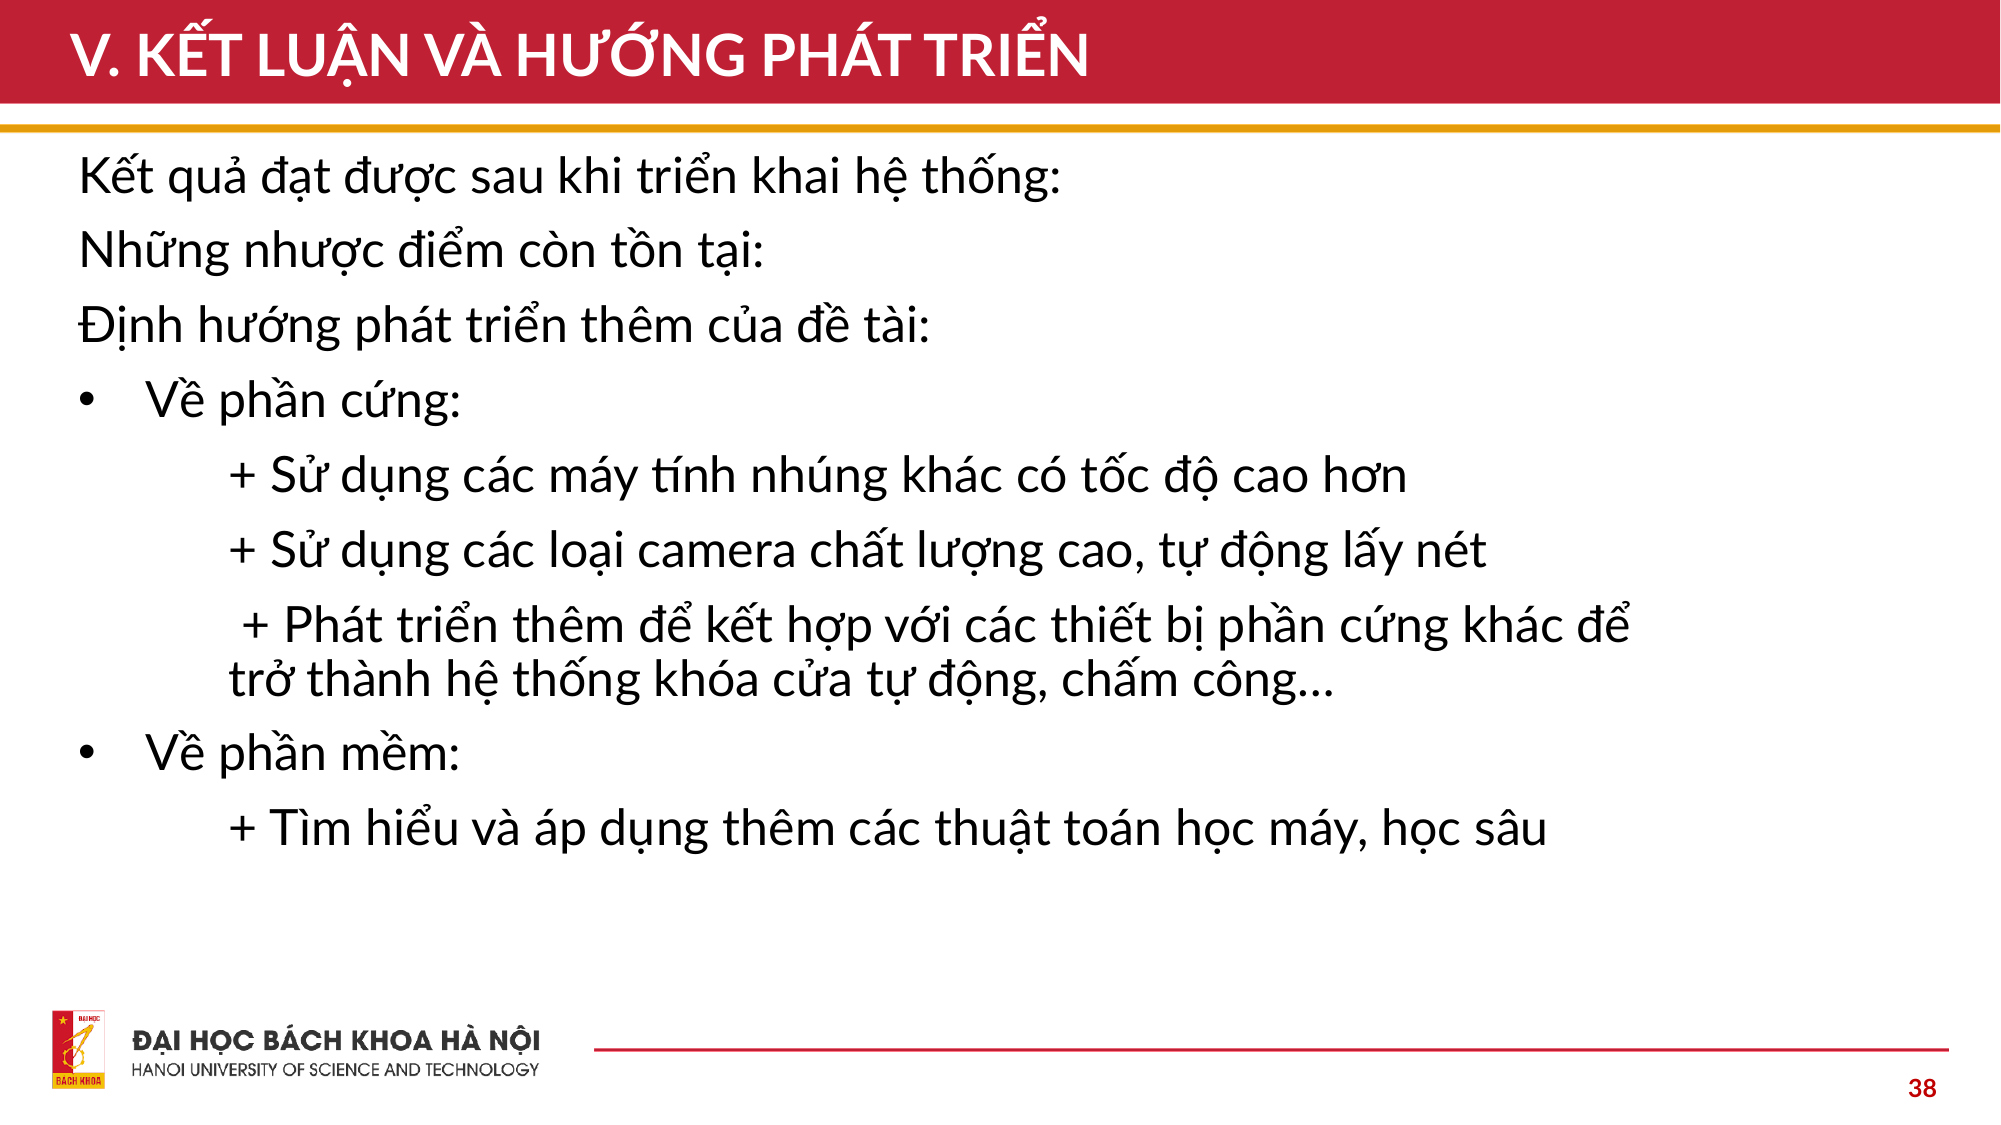

# V. KẾT LUẬN VÀ HƯỚNG PHÁT TRIỂN
Kết quả đạt được sau khi triển khai hệ thống:
Những nhược điểm còn tồn tại:
Định hướng phát triển thêm của đề tài:
Về phần cứng:
	+ Sử dụng các máy tính nhúng khác có tốc độ cao hơn
	+ Sử dụng các loại camera chất lượng cao, tự động lấy nét
	 + Phát triển thêm để kết hợp với các thiết bị phần cứng khác để 	trở thành hệ thống khóa cửa tự động, chấm công…
Về phần mềm:
	+ Tìm hiểu và áp dụng thêm các thuật toán học máy, học sâu

38